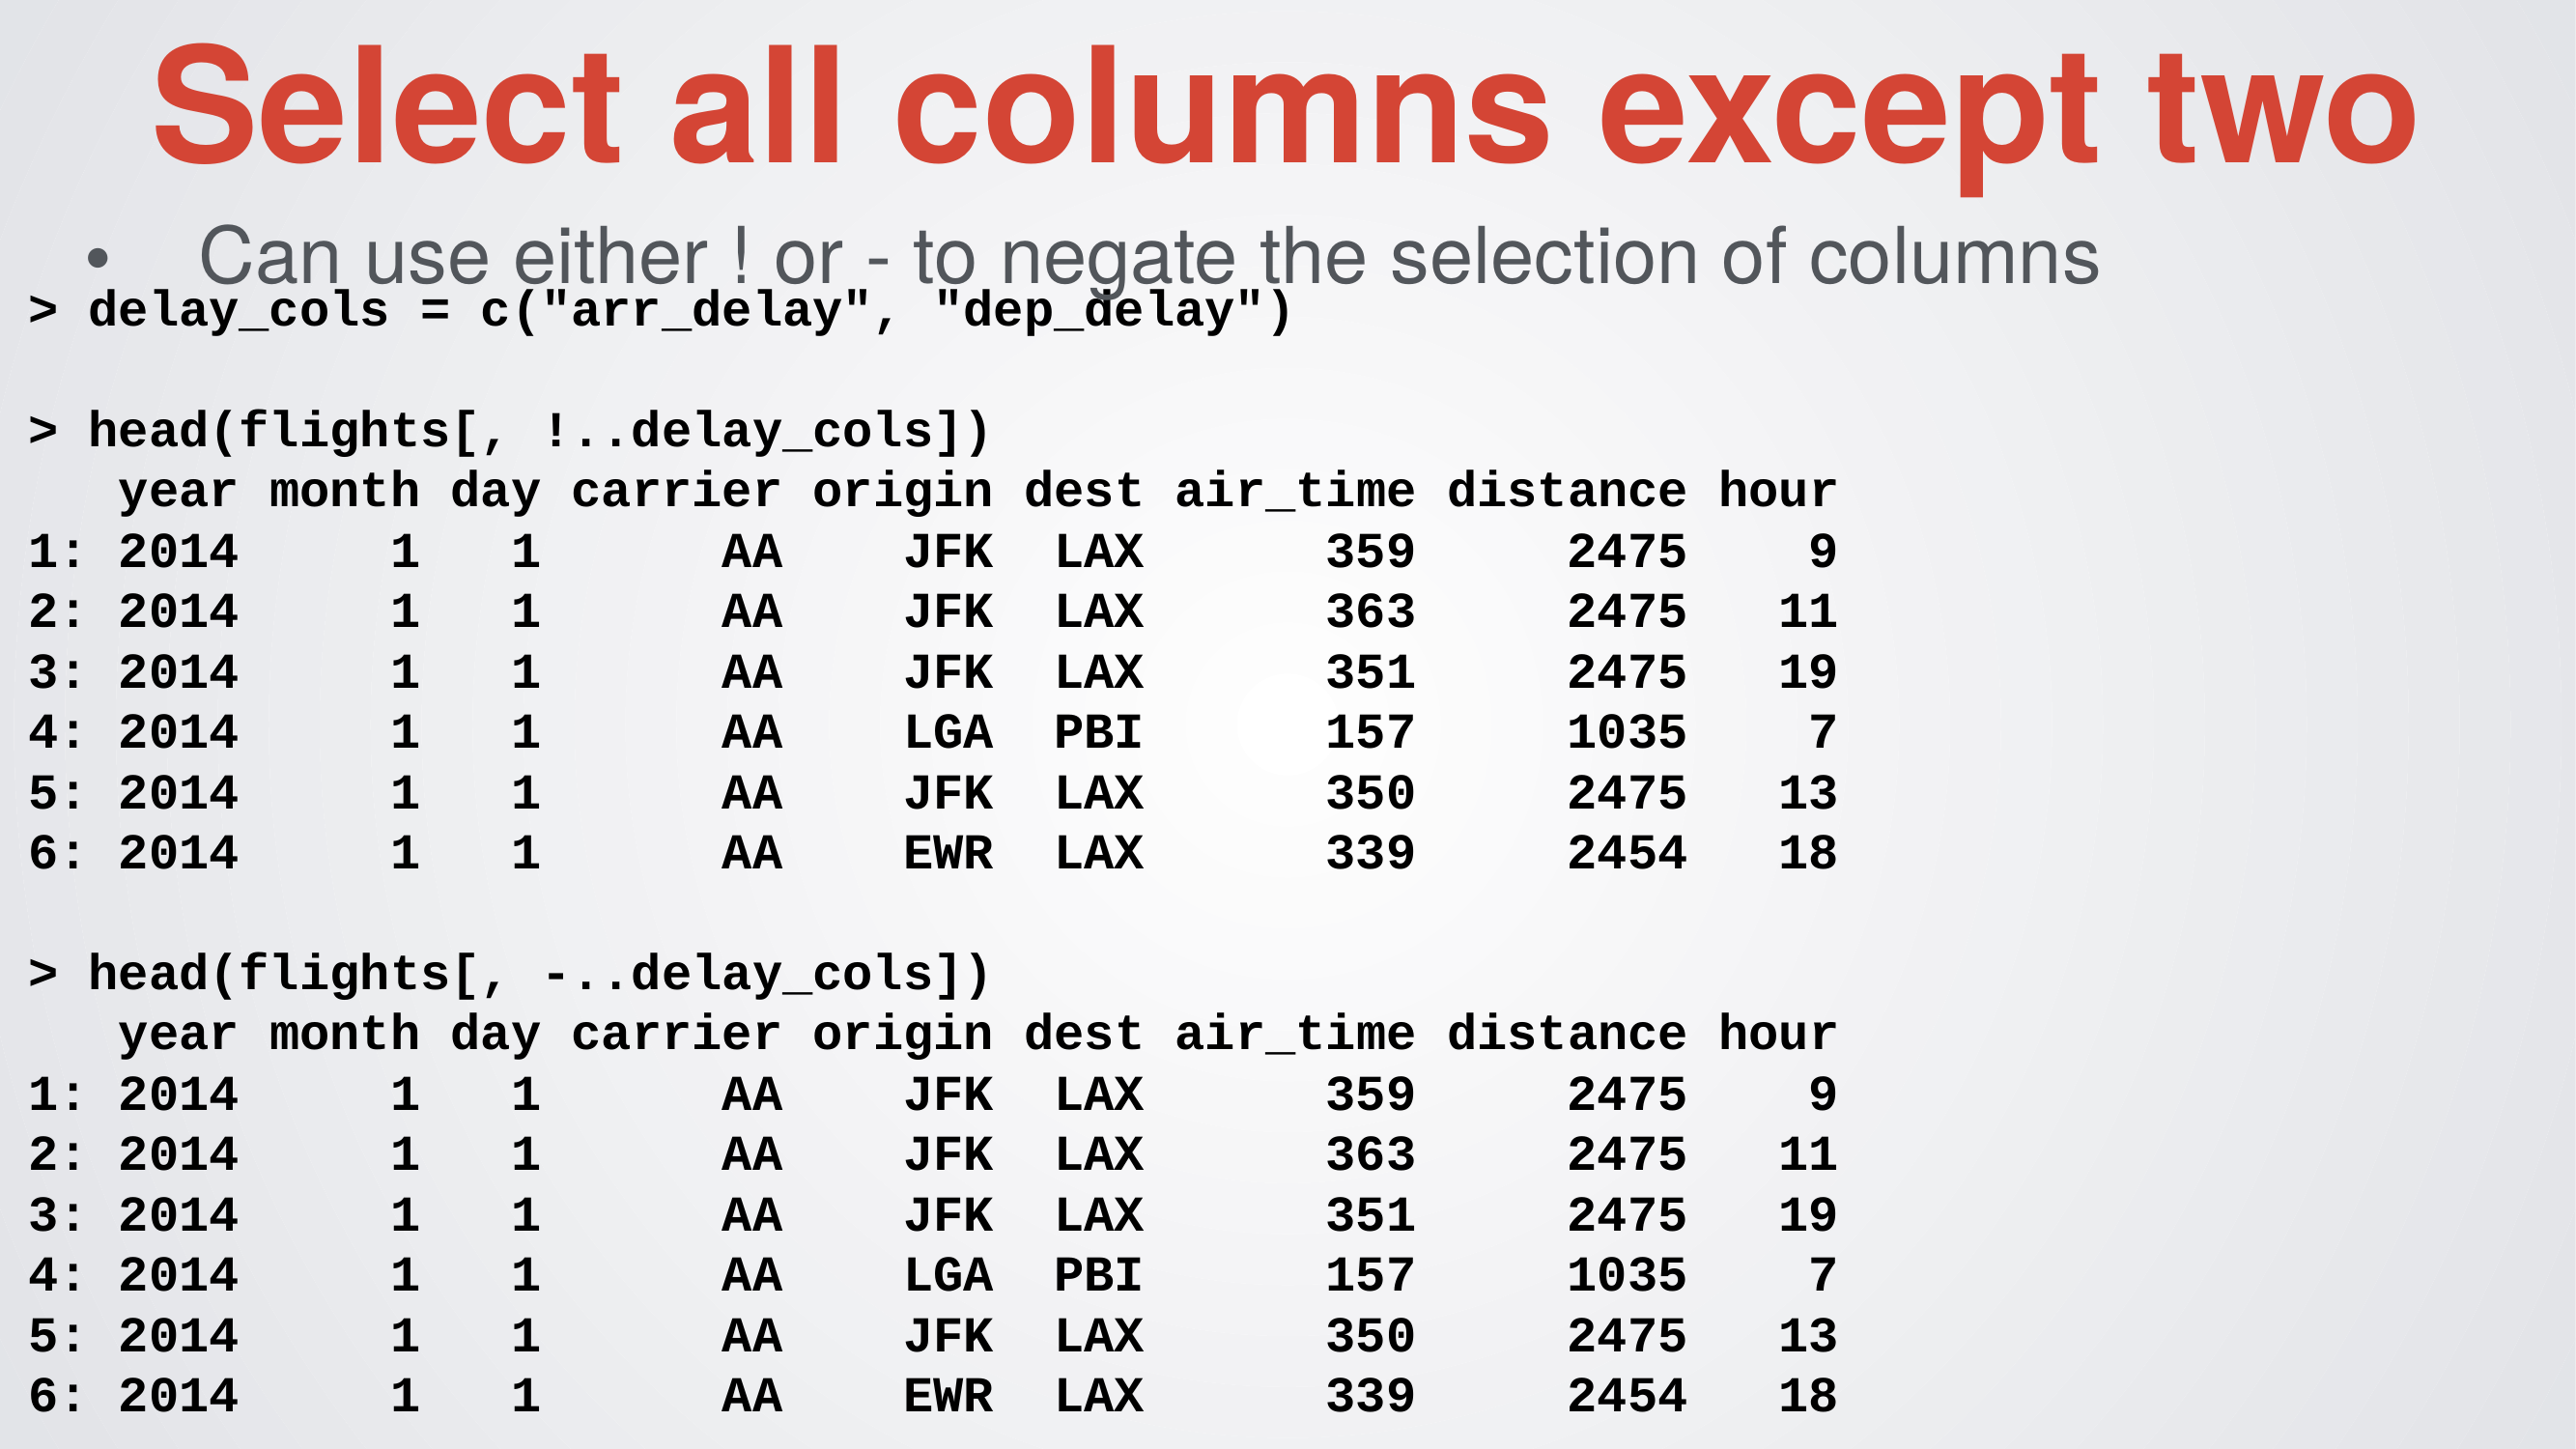

Select all columns except two
Can use either ! or - to negate the selection of columns
> delay_cols = c("arr_delay", "dep_delay")

> head(flights[, !..delay_cols])
   year month day carrier origin dest air_time distance hour
1: 2014     1   1      AA    JFK  LAX      359     2475    9
2: 2014     1   1      AA    JFK  LAX      363     2475   11
3: 2014     1   1      AA    JFK  LAX      351     2475   19
4: 2014     1   1      AA    LGA  PBI      157     1035    7
5: 2014     1   1      AA    JFK  LAX      350     2475   13
6: 2014     1   1      AA    EWR  LAX      339     2454   18

> head(flights[, -..delay_cols])
   year month day carrier origin dest air_time distance hour
1: 2014     1   1      AA    JFK  LAX      359     2475    9
2: 2014     1   1      AA    JFK  LAX      363     2475   11
3: 2014     1   1      AA    JFK  LAX      351     2475   19
4: 2014     1   1      AA    LGA  PBI      157     1035    7
5: 2014     1   1      AA    JFK  LAX      350     2475   13
6: 2014     1   1      AA    EWR  LAX      339     2454   18